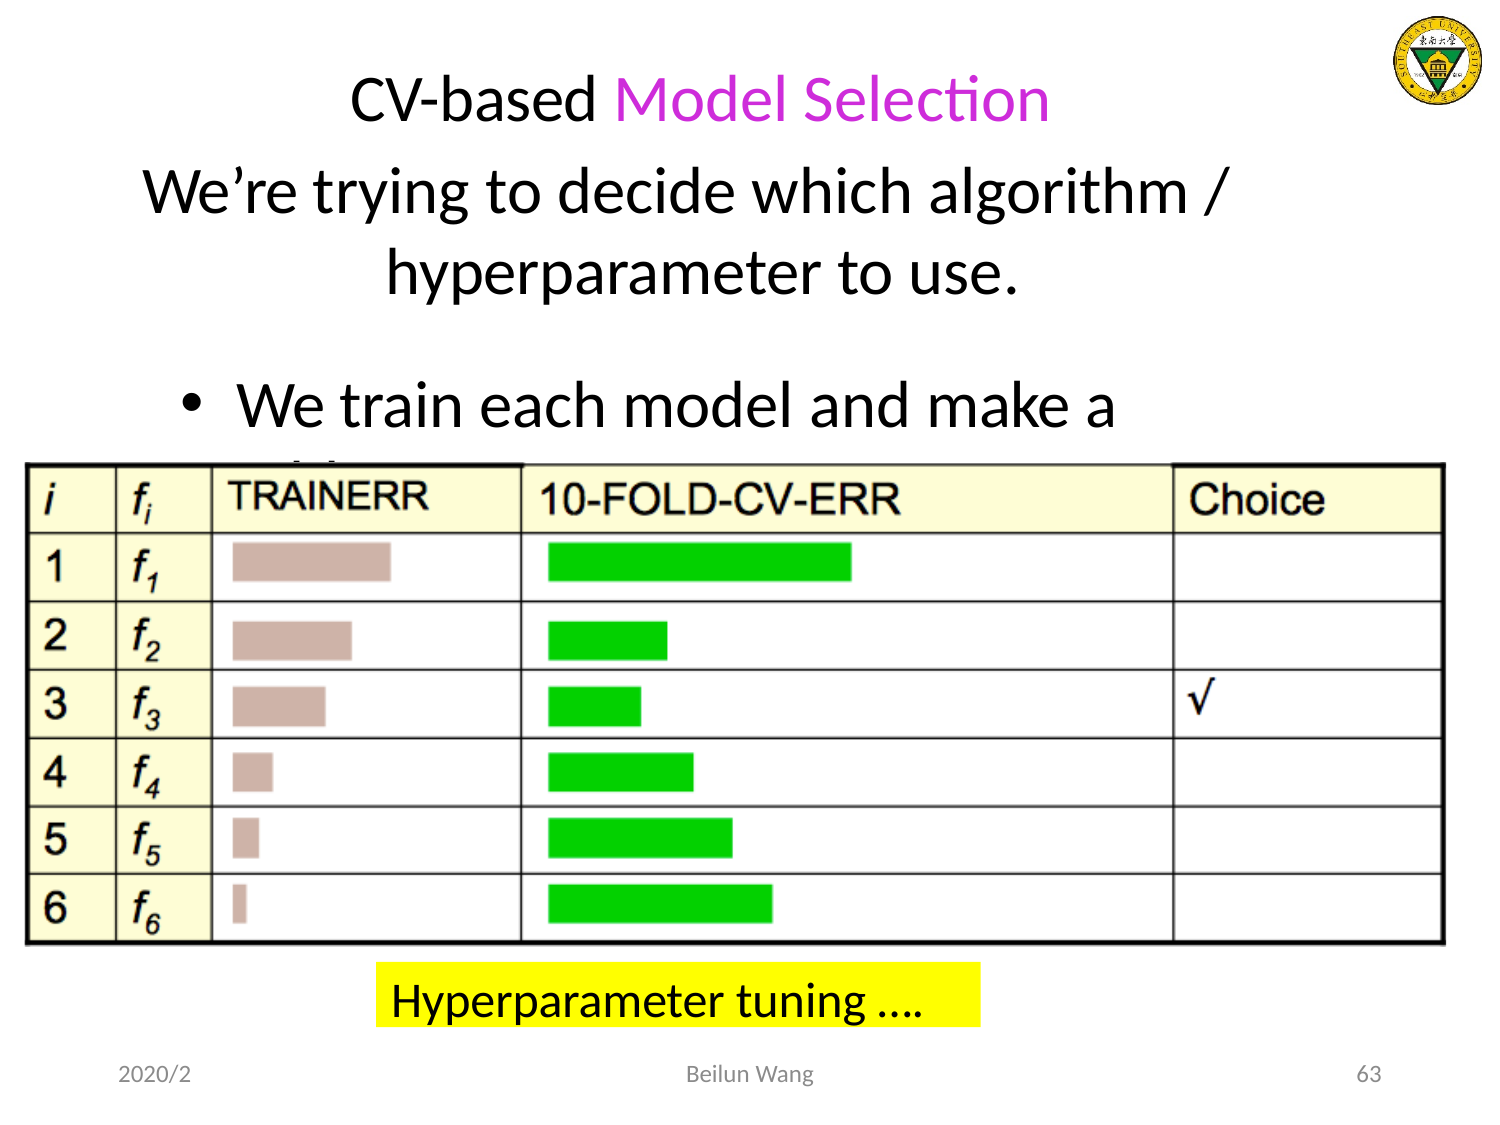

CV-based Model Selection
We’re trying to decide which algorithm /  hyperparameter to use.
We train each model and make a table...

Hyperparameter tuning ….
2020/2
Beilun Wang
63